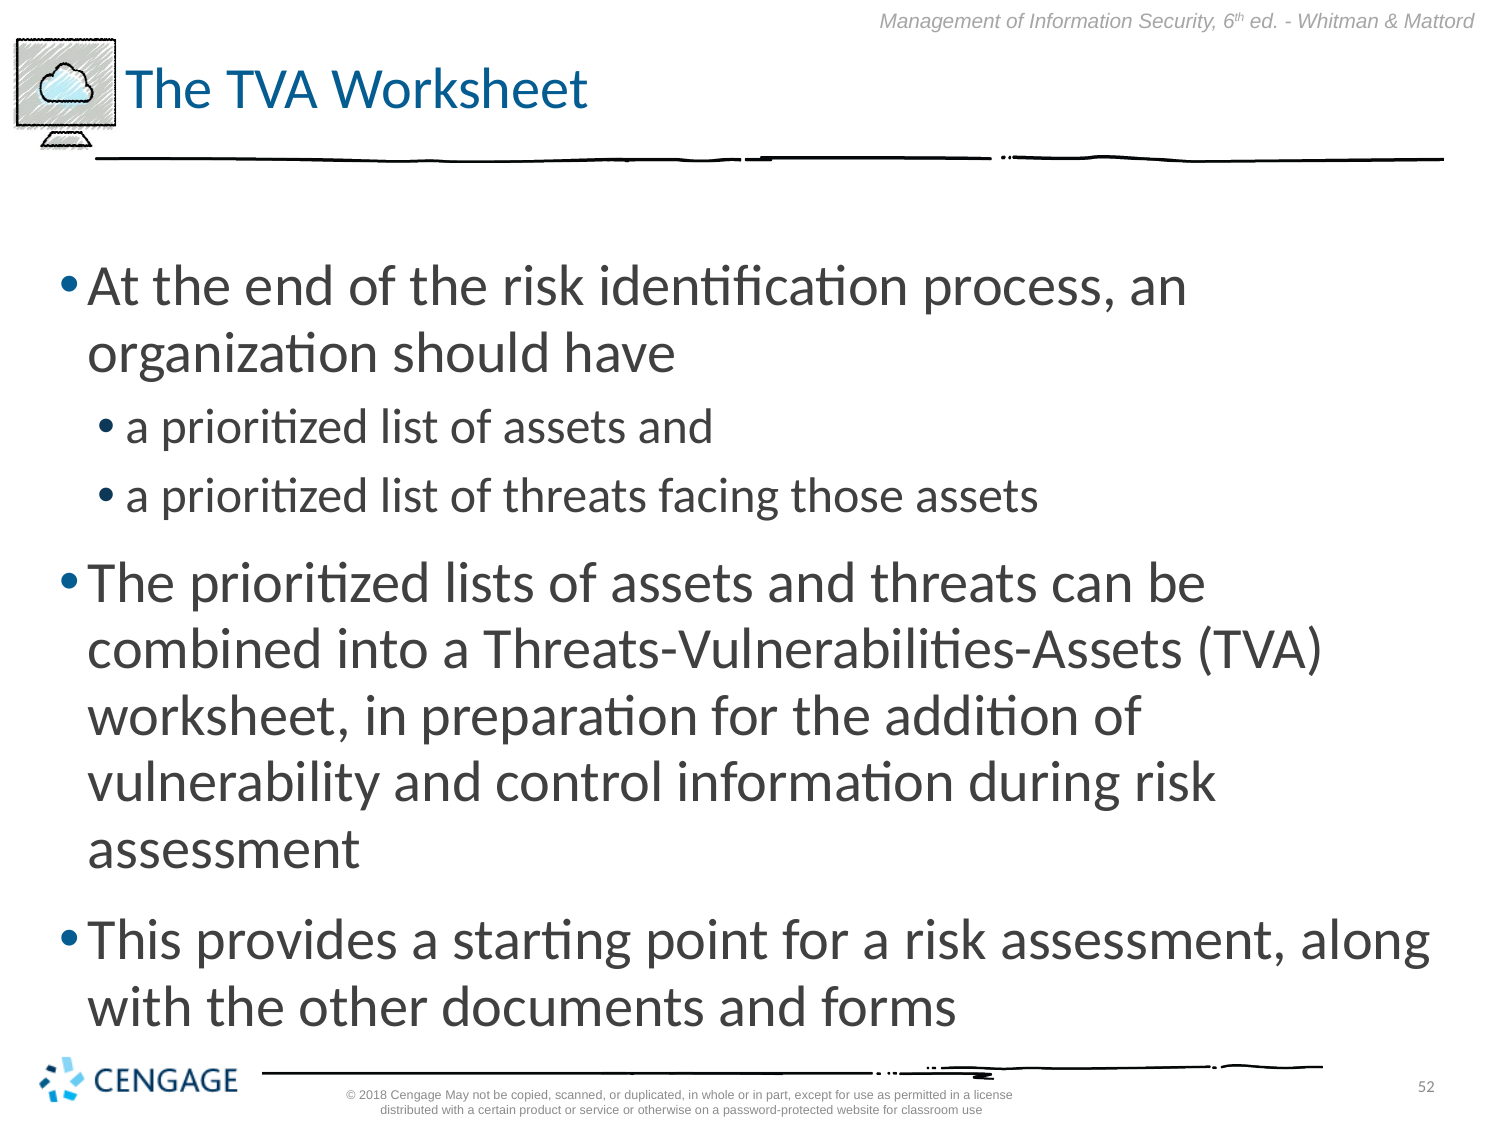

# The TVA Worksheet
At the end of the risk identification process, an organization should have
a prioritized list of assets and
a prioritized list of threats facing those assets
The prioritized lists of assets and threats can be combined into a Threats-Vulnerabilities-Assets (TVA) worksheet, in preparation for the addition of vulnerability and control information during risk assessment
This provides a starting point for a risk assessment, along with the other documents and forms